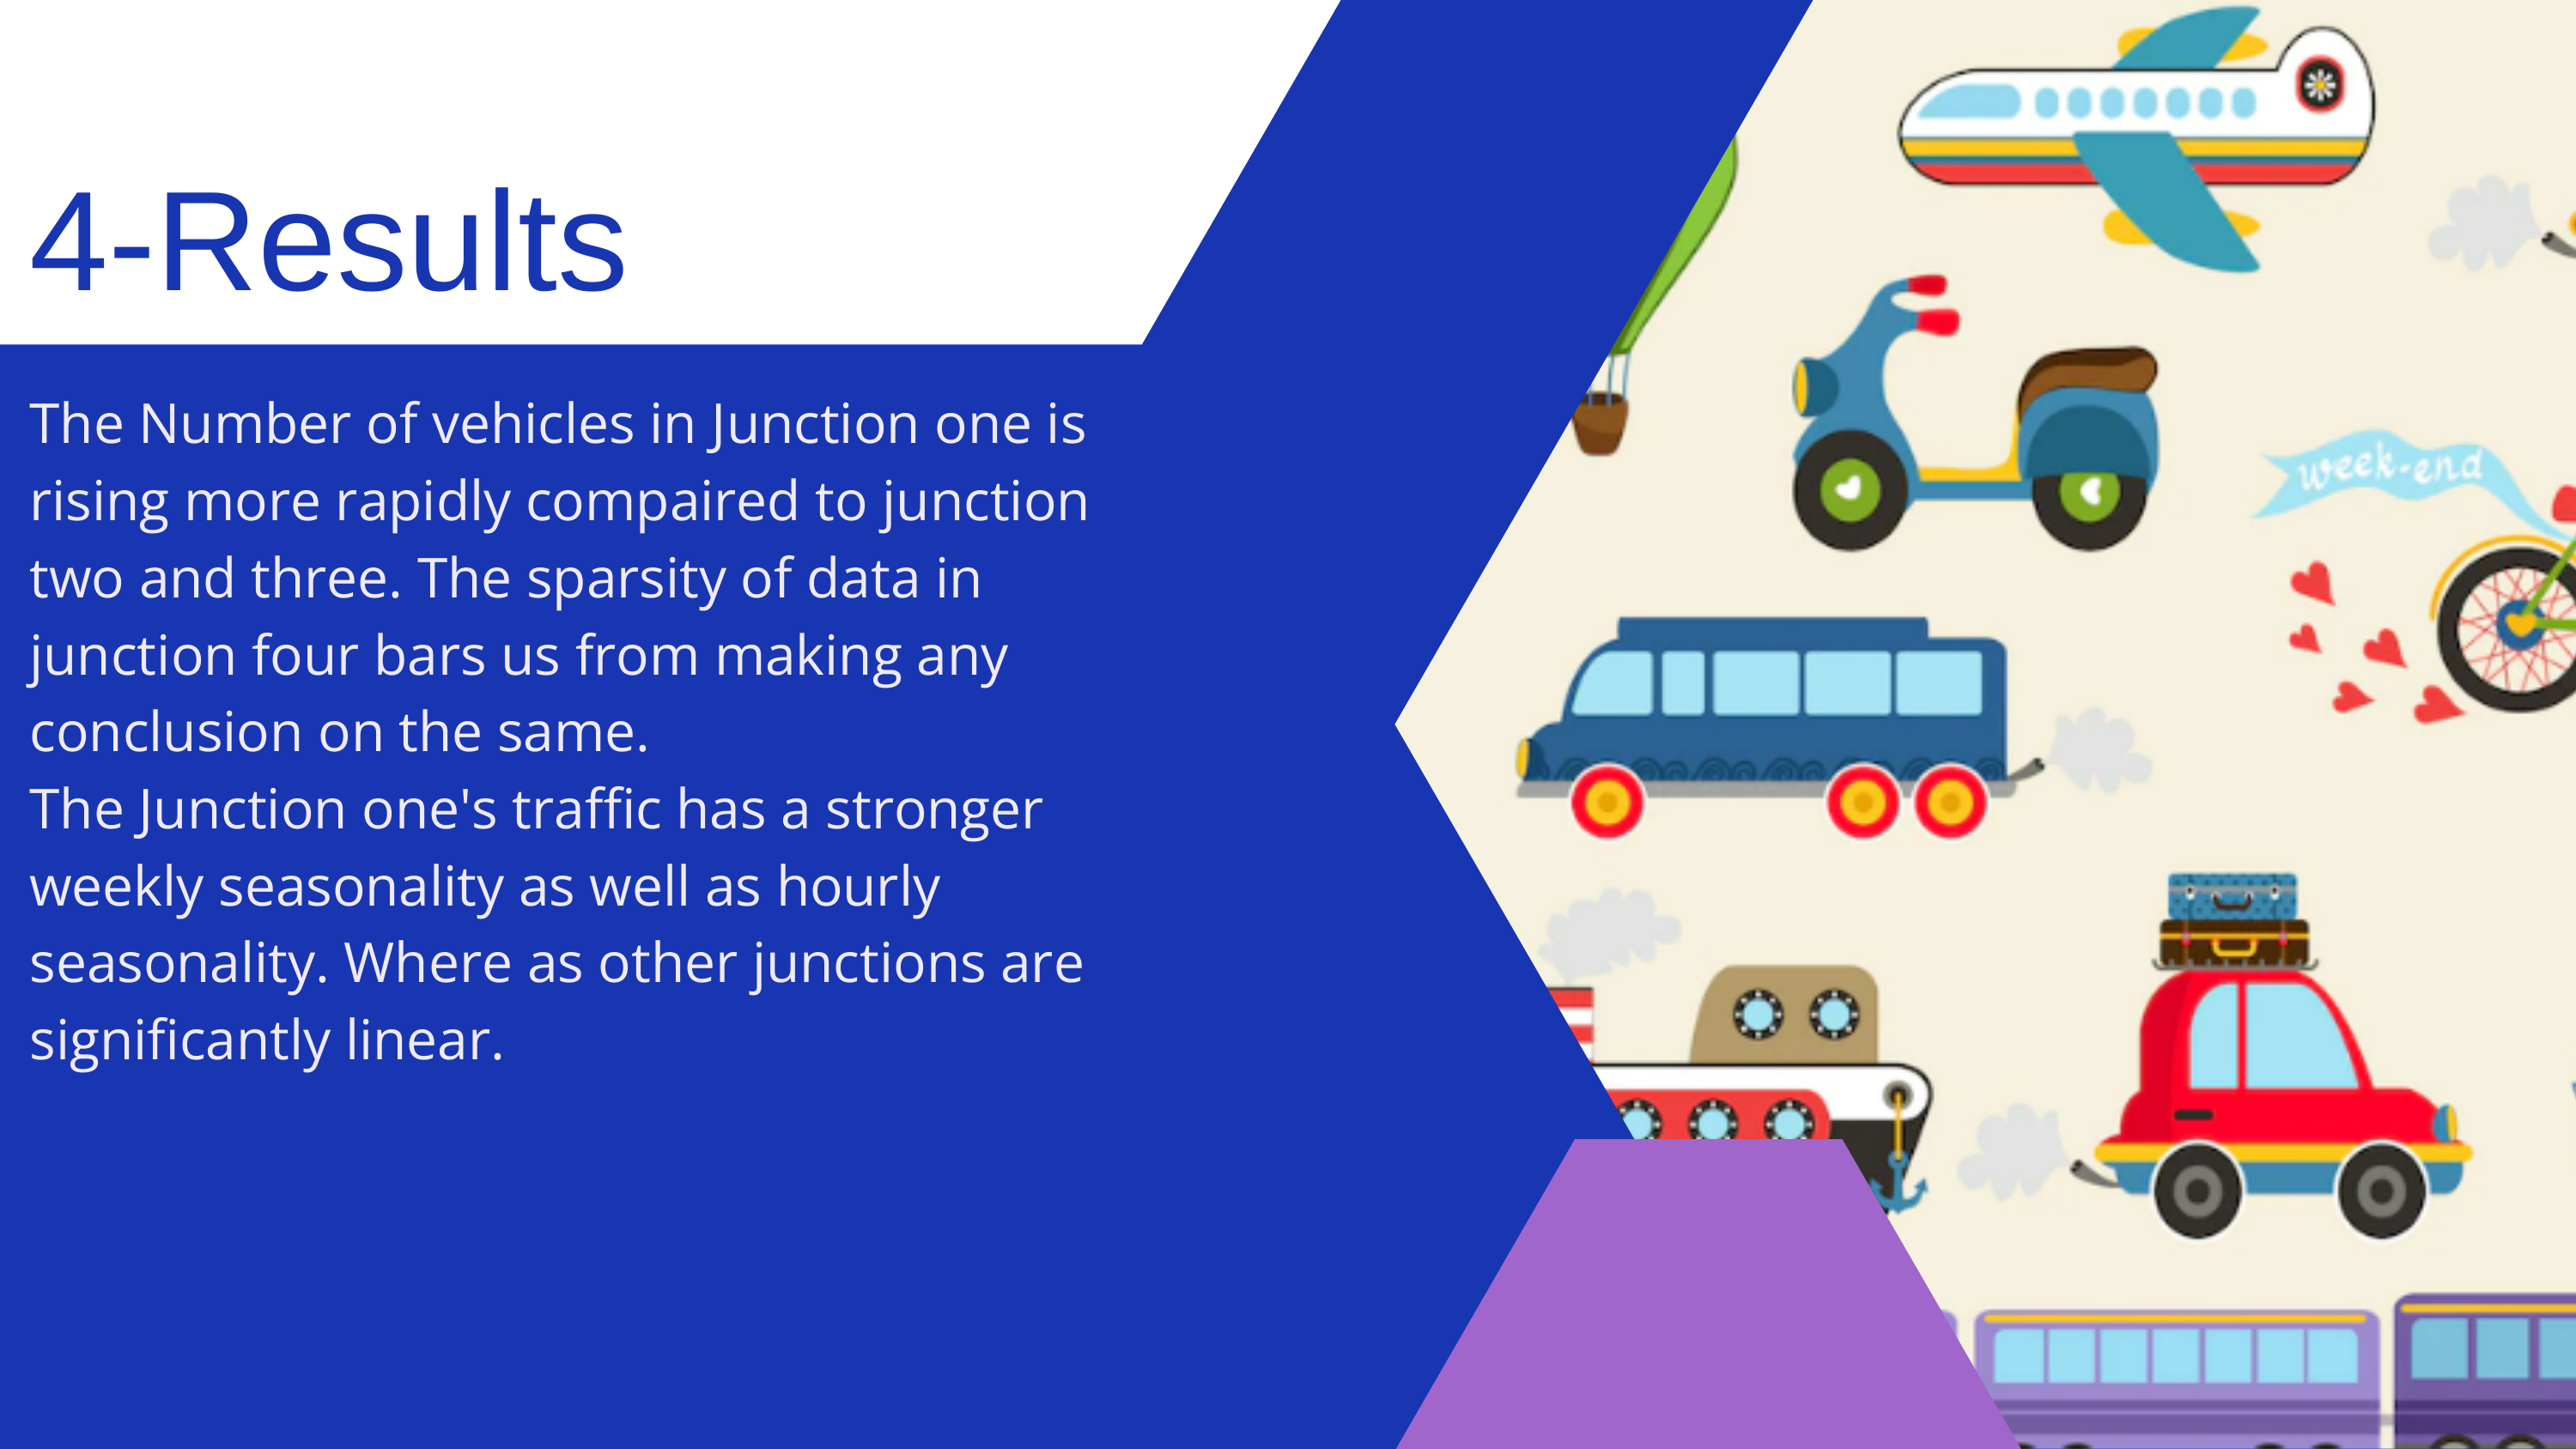

4-Results

The Number of vehicles in Junction one is rising more rapidly compaired to junction two and three. The sparsity of data in junction four bars us from making any conclusion on the same.
The Junction one's traffic has a stronger weekly seasonality as well as hourly seasonality. Where as other junctions are significantly linear.